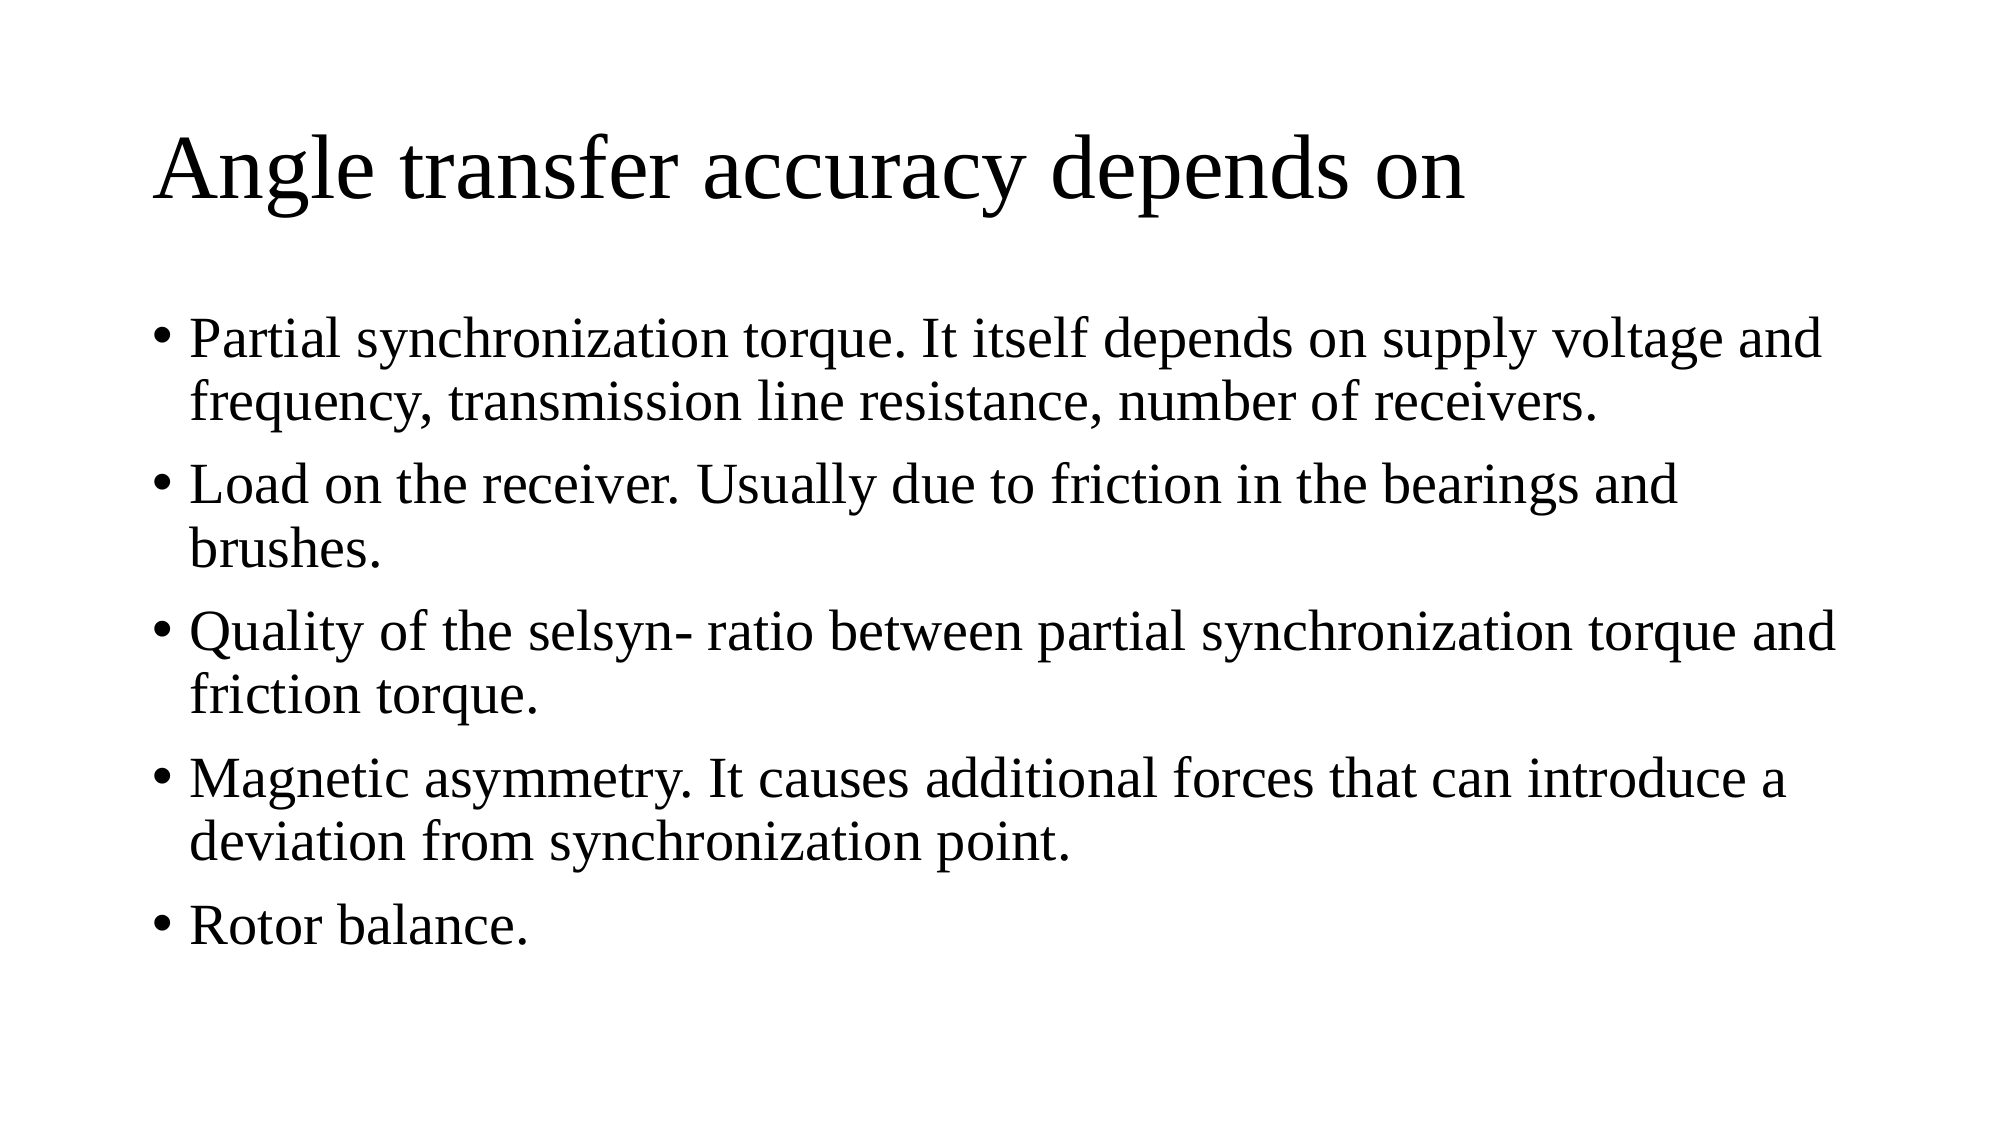

# Angle transfer accuracy depends on
Partial synchronization torque. It itself depends on supply voltage and frequency, transmission line resistance, number of receivers.
Load on the receiver. Usually due to friction in the bearings and brushes.
Quality of the selsyn- ratio between partial synchronization torque and friction torque.
Magnetic asymmetry. It causes additional forces that can introduce a deviation from synchronization point.
Rotor balance.